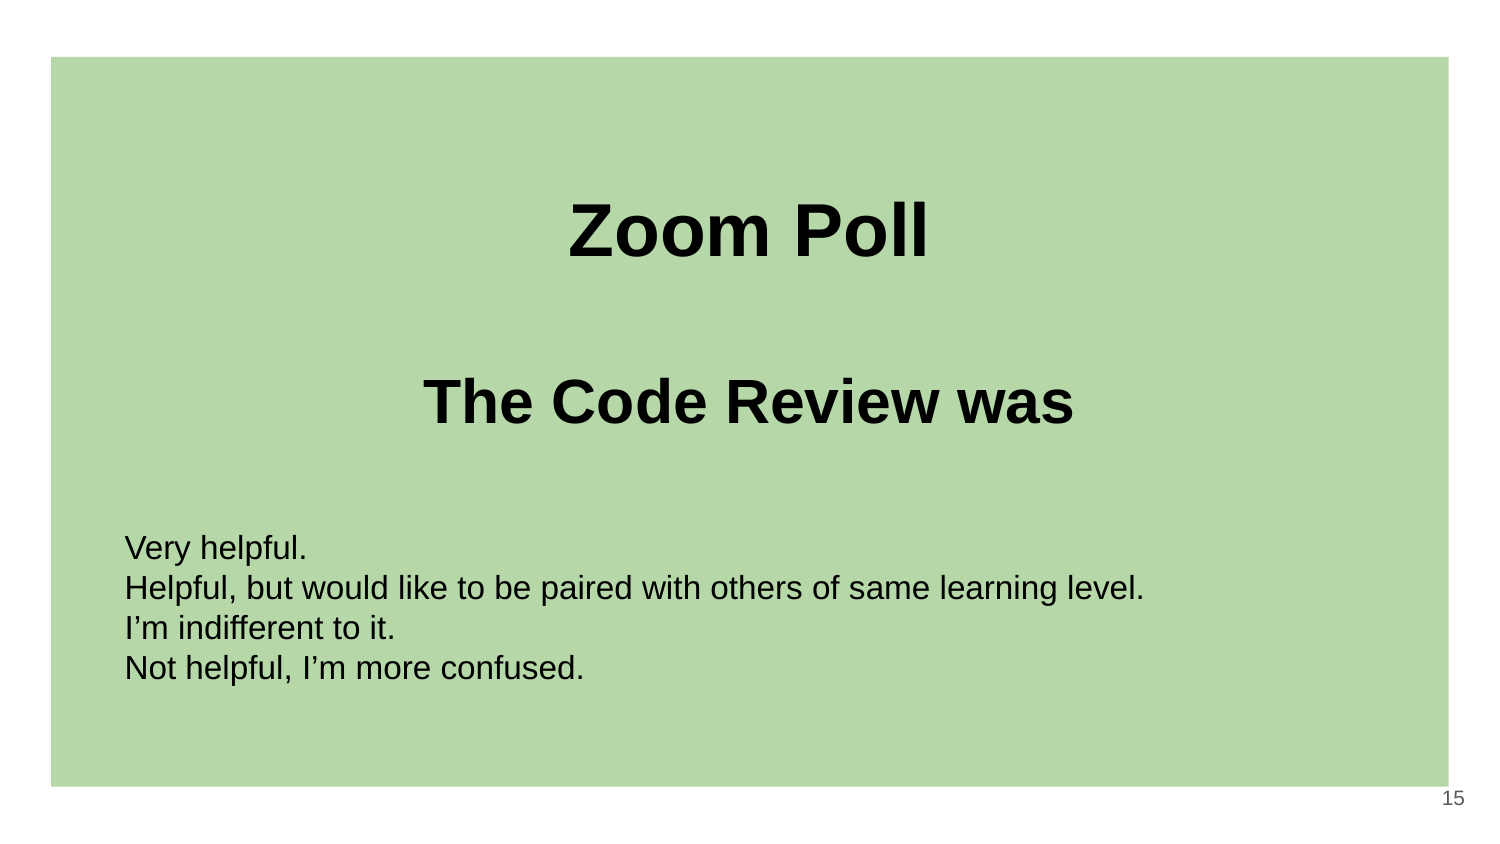

# Zoom Poll

The Code Review was

Very helpful.
Helpful, but would like to be paired with others of same learning level.
I’m indifferent to it.
Not helpful, I’m more confused.

15